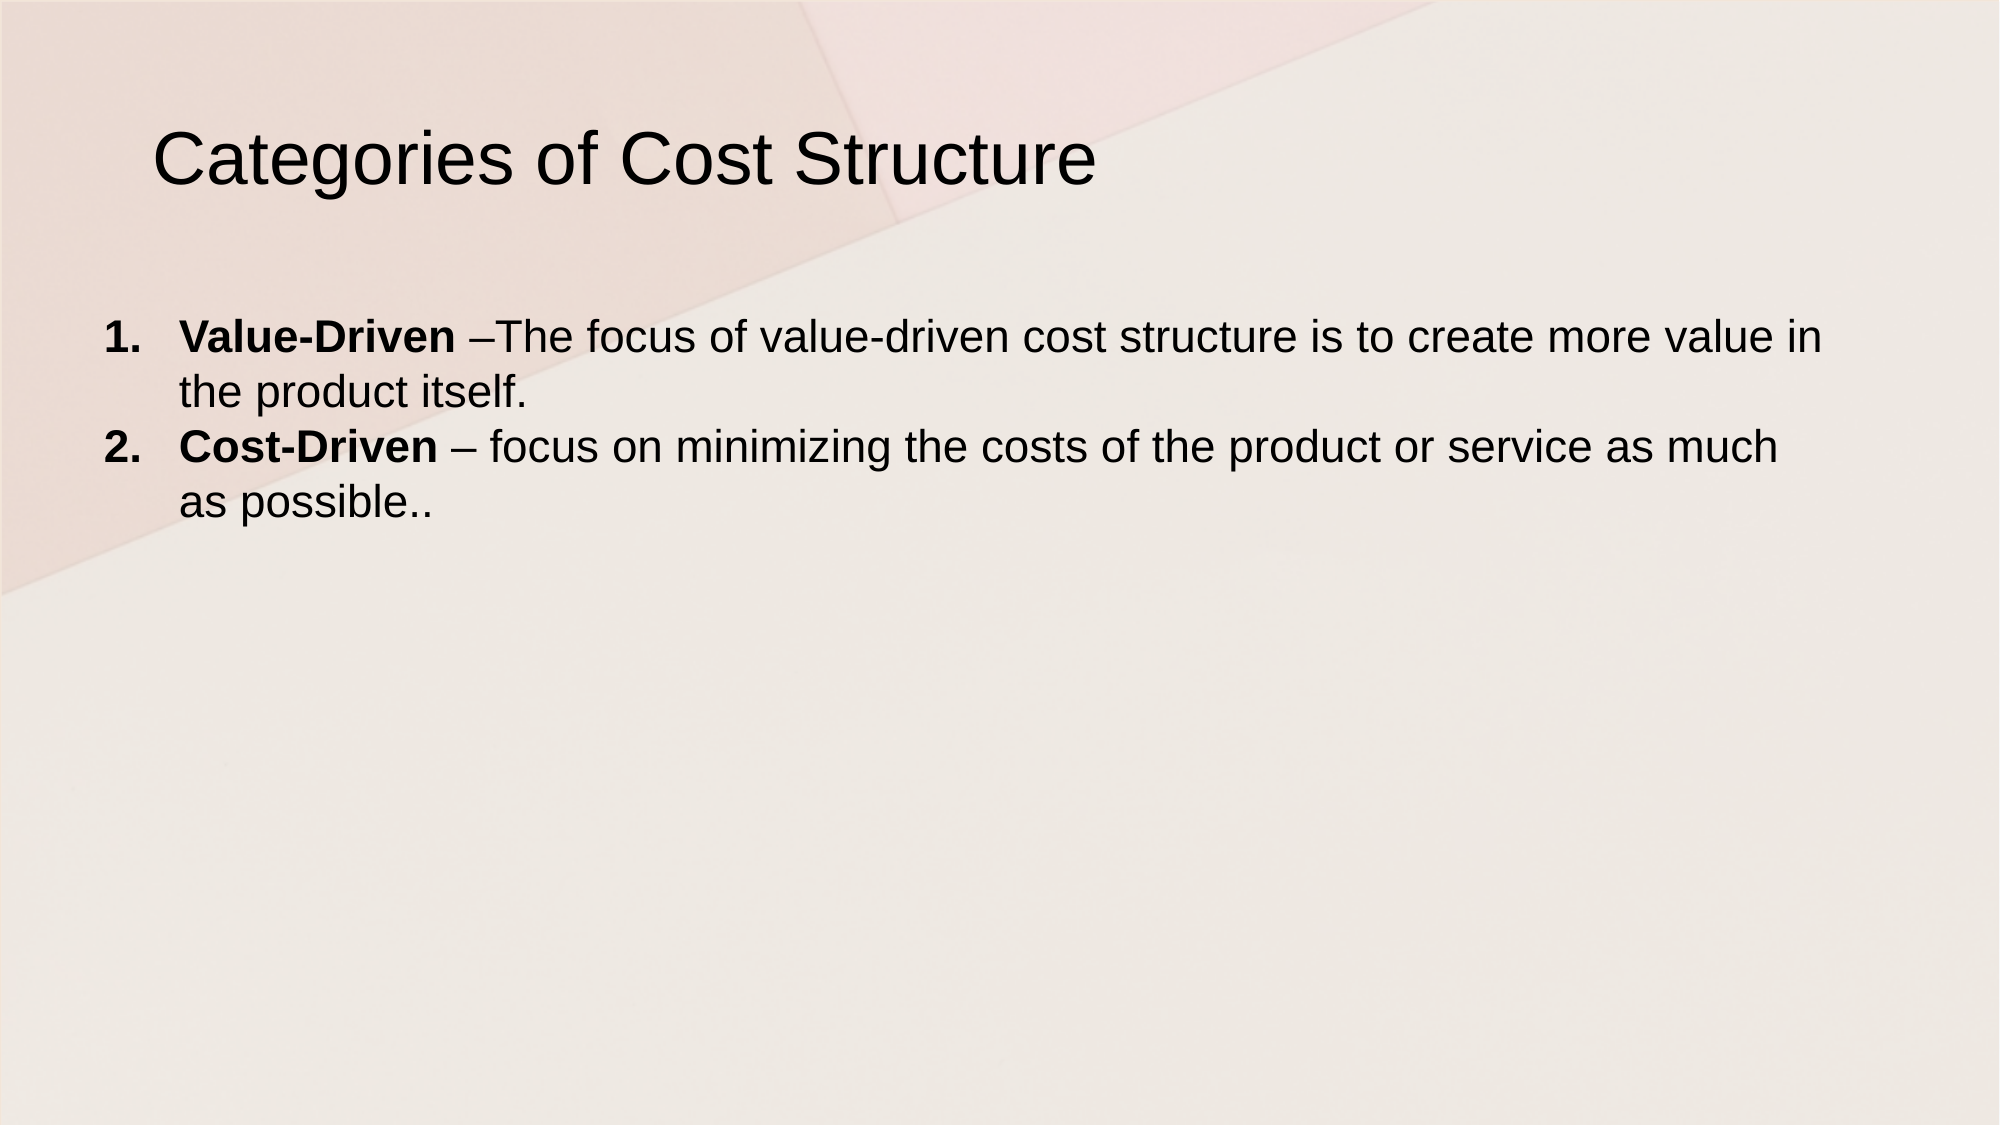

# Categories of Cost Structure
Value-Driven –The focus of value-driven cost structure is to create more value in the product itself.
Cost-Driven – focus on minimizing the costs of the product or service as much as possible..